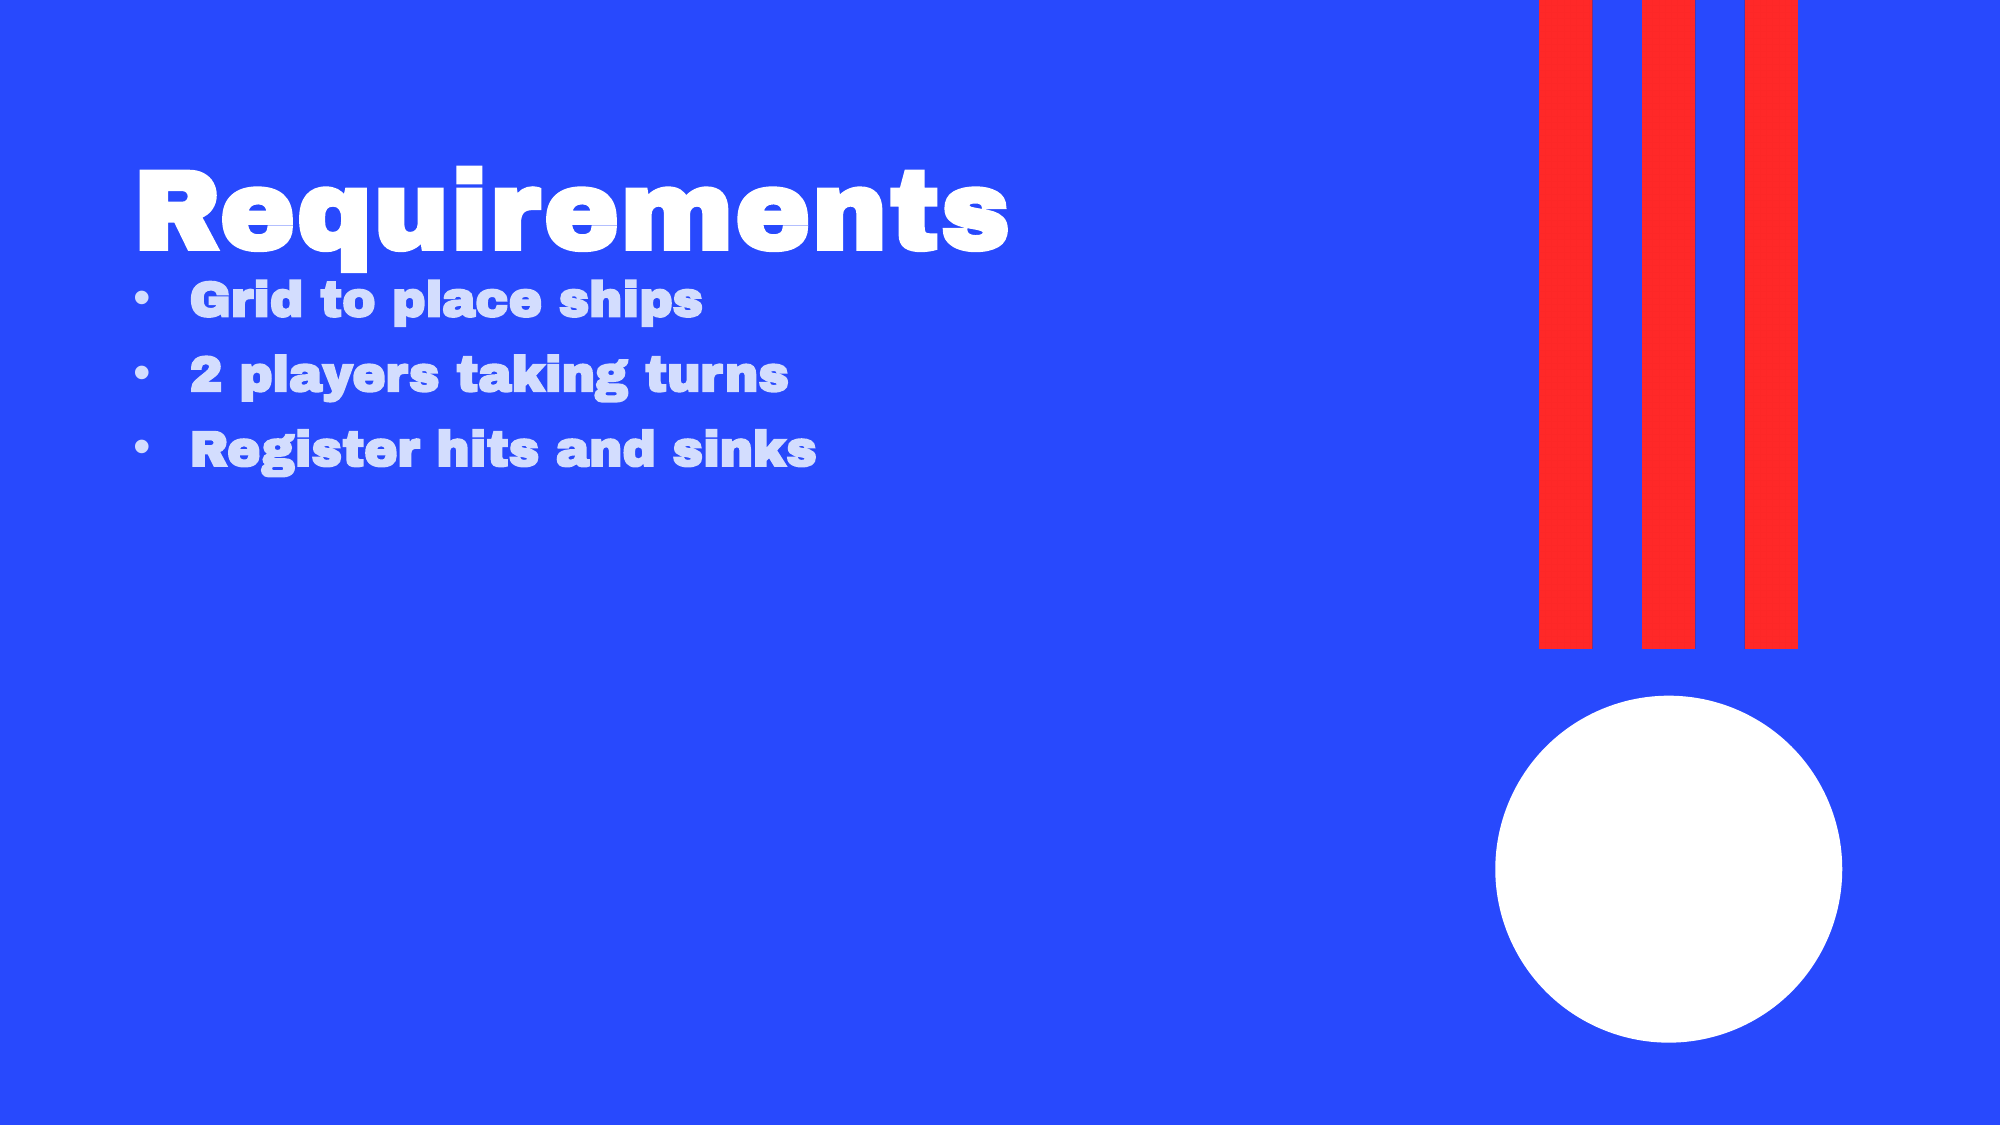

# Requirements
Grid to place ships
2 players taking turns
Register hits and sinks